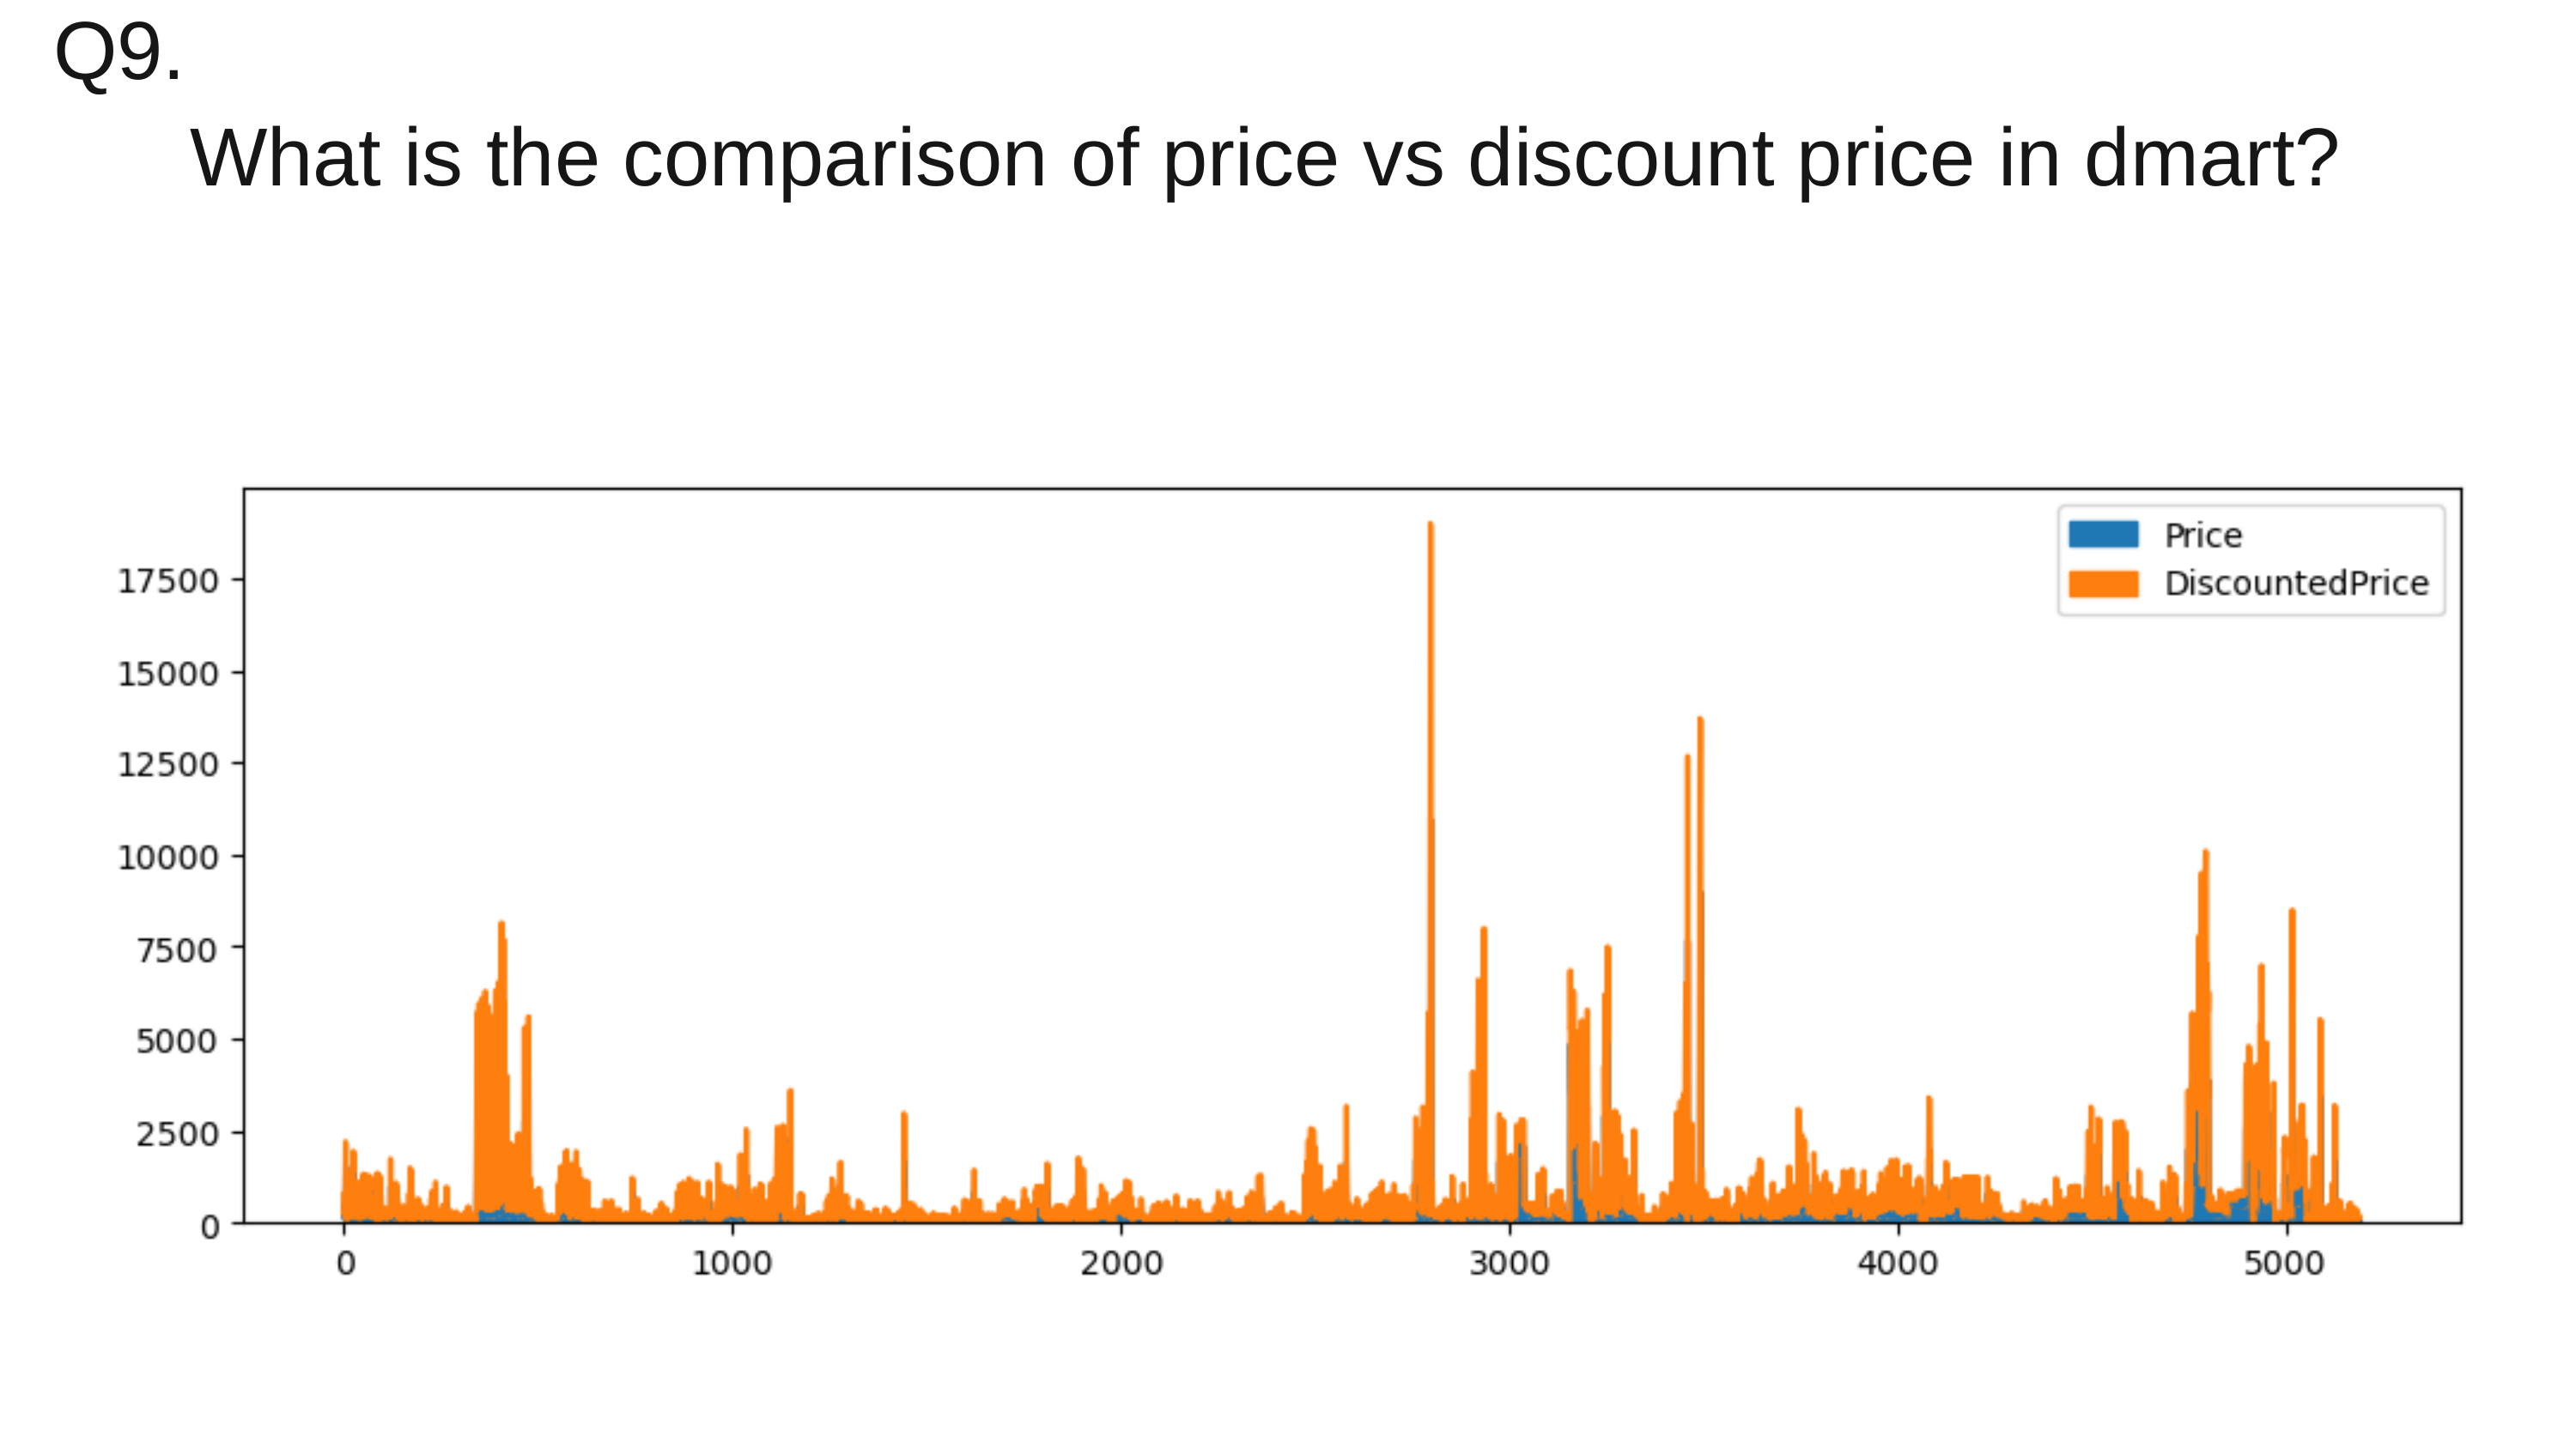

Q9.
             What is the comparison of price vs discount price in dmart?